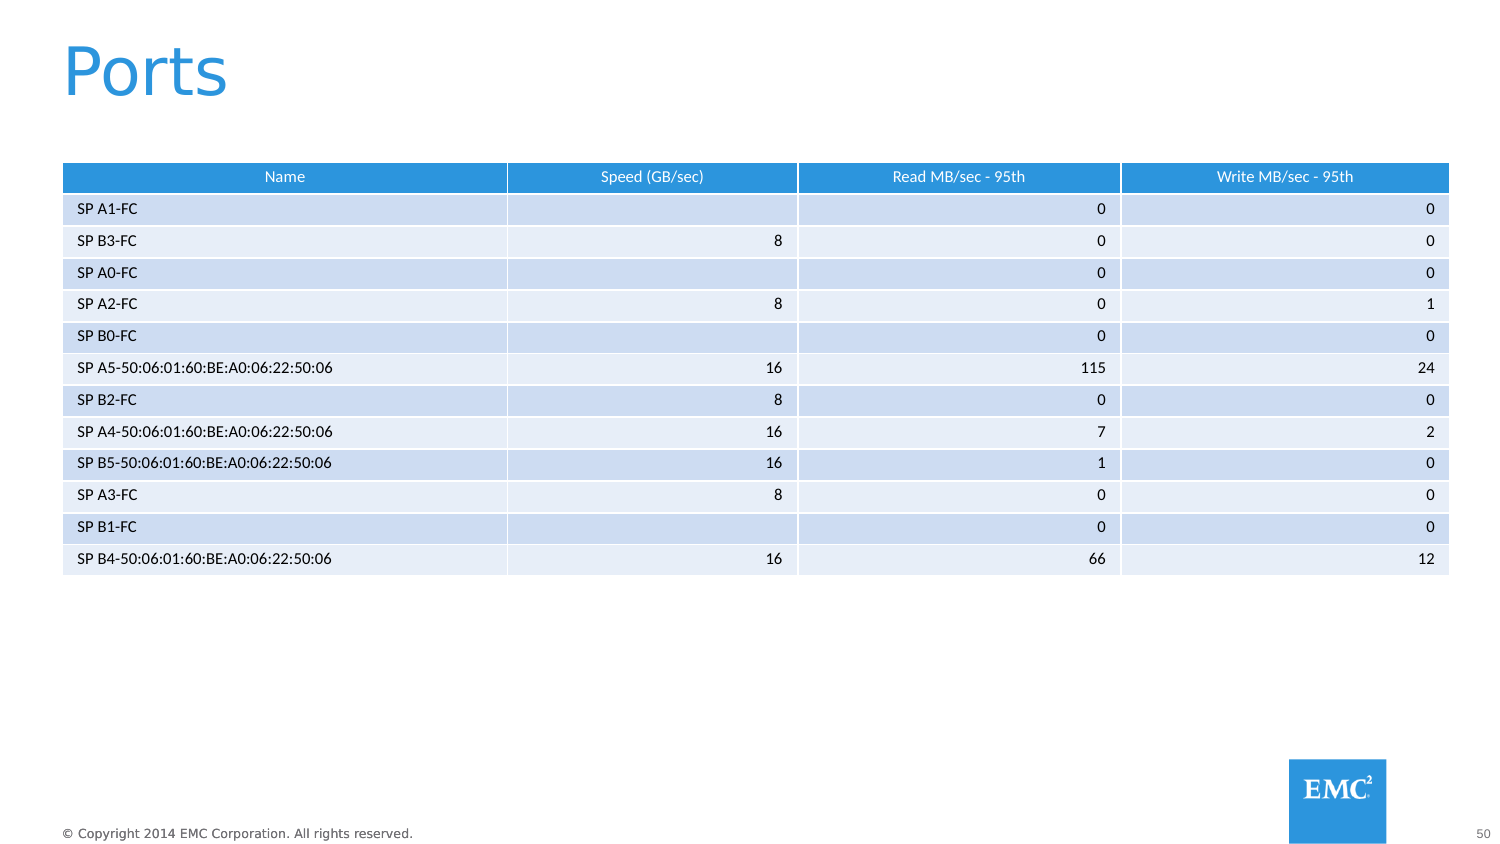

# Ports
| Name | Speed (GB/sec) | Read MB/sec - 95th | Write MB/sec - 95th |
| --- | --- | --- | --- |
| SP A1-FC |  | 0 | 0 |
| SP B3-FC | 8 | 0 | 0 |
| SP A0-FC |  | 0 | 0 |
| SP A2-FC | 8 | 0 | 1 |
| SP B0-FC |  | 0 | 0 |
| SP A5-50:06:01:60:BE:A0:06:22:50:06 | 16 | 115 | 24 |
| SP B2-FC | 8 | 0 | 0 |
| SP A4-50:06:01:60:BE:A0:06:22:50:06 | 16 | 7 | 2 |
| SP B5-50:06:01:60:BE:A0:06:22:50:06 | 16 | 1 | 0 |
| SP A3-FC | 8 | 0 | 0 |
| SP B1-FC |  | 0 | 0 |
| SP B4-50:06:01:60:BE:A0:06:22:50:06 | 16 | 66 | 12 |